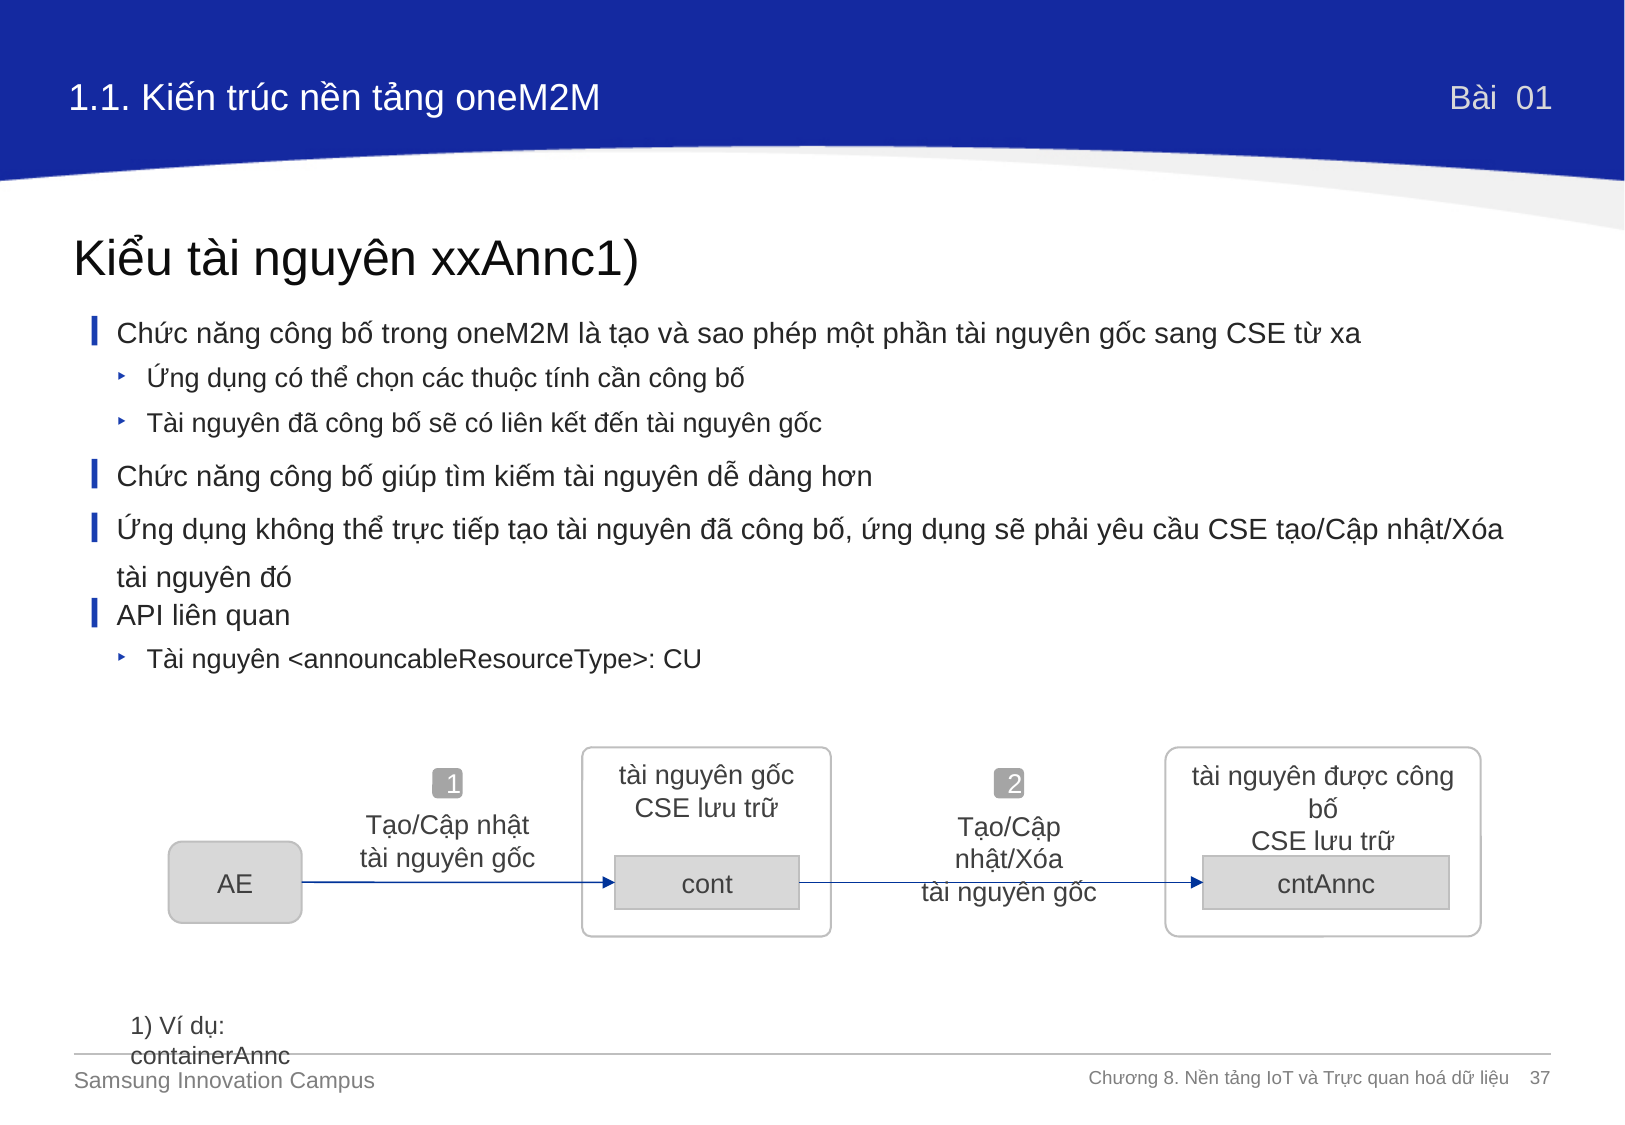

1.1. Kiến trúc nền tảng oneM2M
Bài  01
Kiểu tài nguyên xxAnnc1)
Chức năng công bố trong oneM2M là tạo và sao phép một phần tài nguyên gốc sang CSE từ xa

Ứng dụng có thể chọn các thuộc tính cần công bố
Tài nguyên đã công bố sẽ có liên kết đến tài nguyên gốc
Chức năng công bố giúp tìm kiếm tài nguyên dễ dàng hơn

Ứng dụng không thể trực tiếp tạo tài nguyên đã công bố, ứng dụng sẽ phải yêu cầu CSE tạo/Cập nhật/Xóa
tài nguyên đó

API liên quan

Tài nguyên <announcableResourceType>: CU
tài nguyên gốc
CSE lưu trữ
tài nguyên được công bố
CSE lưu trữ
2
1
Tạo/Cập nhật
tài nguyên gốc
Tạo/Cập nhật/Xóa
tài nguyên gốc
AE
cont
cntAnnc
1) Ví dụ: containerAnnc